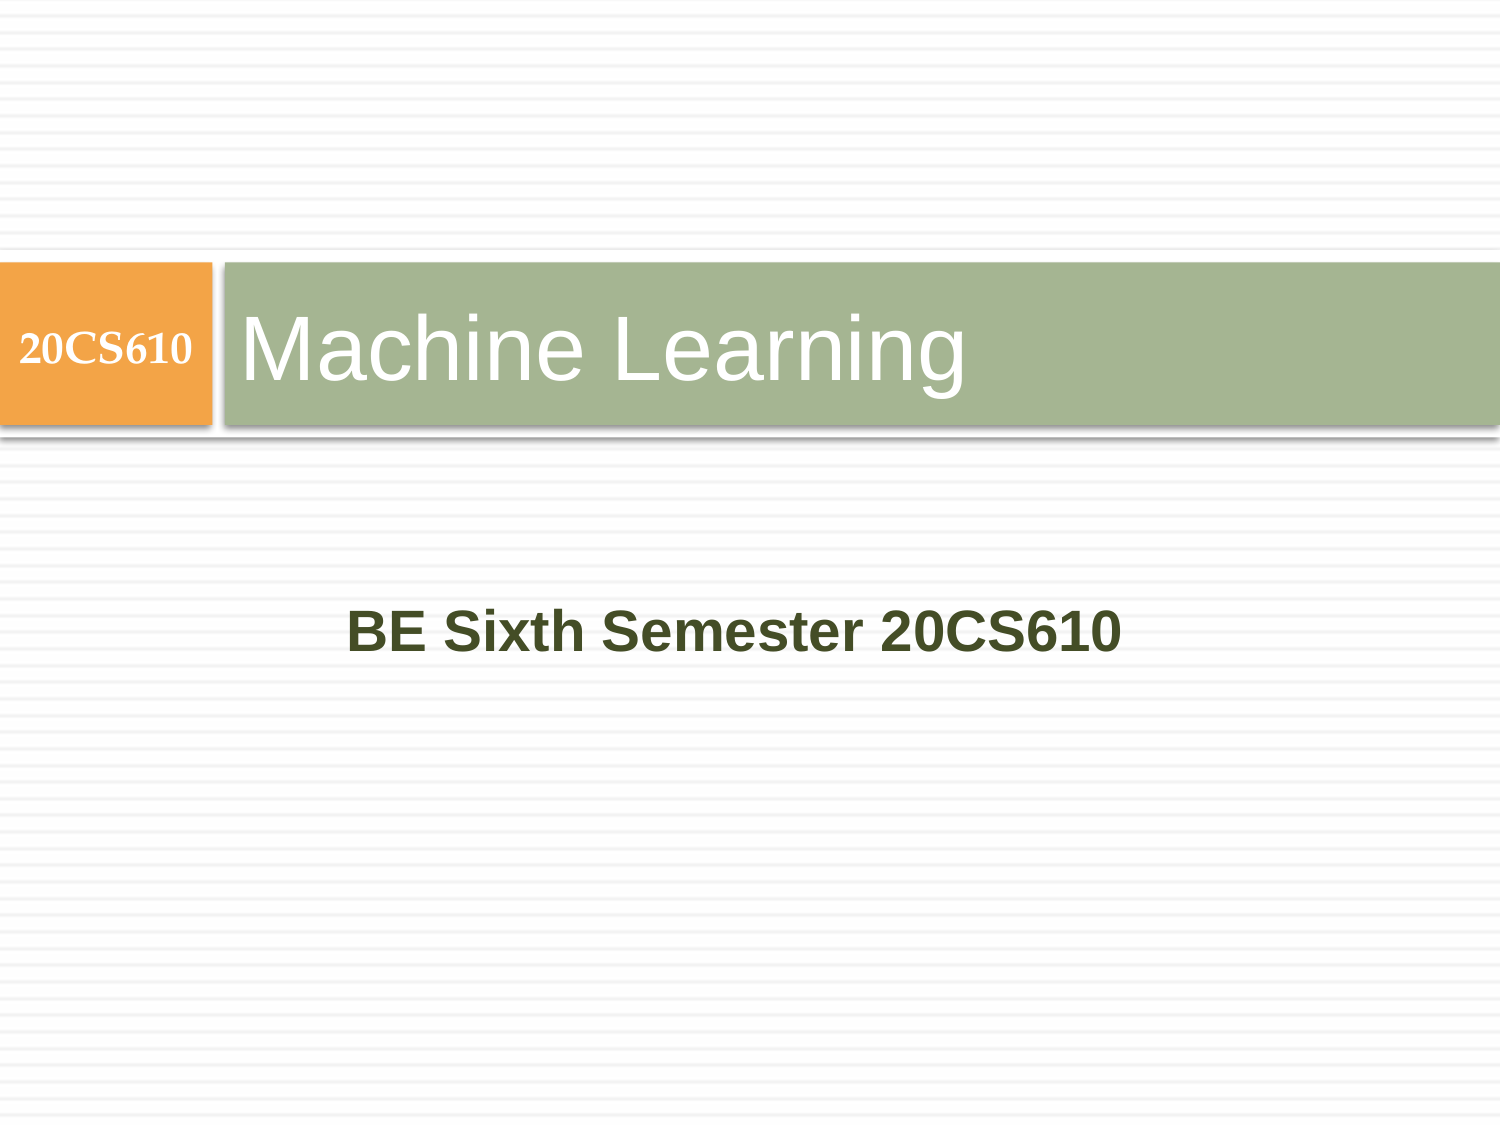

# Machine Learning
20CS610
BE Sixth Semester 20CS610